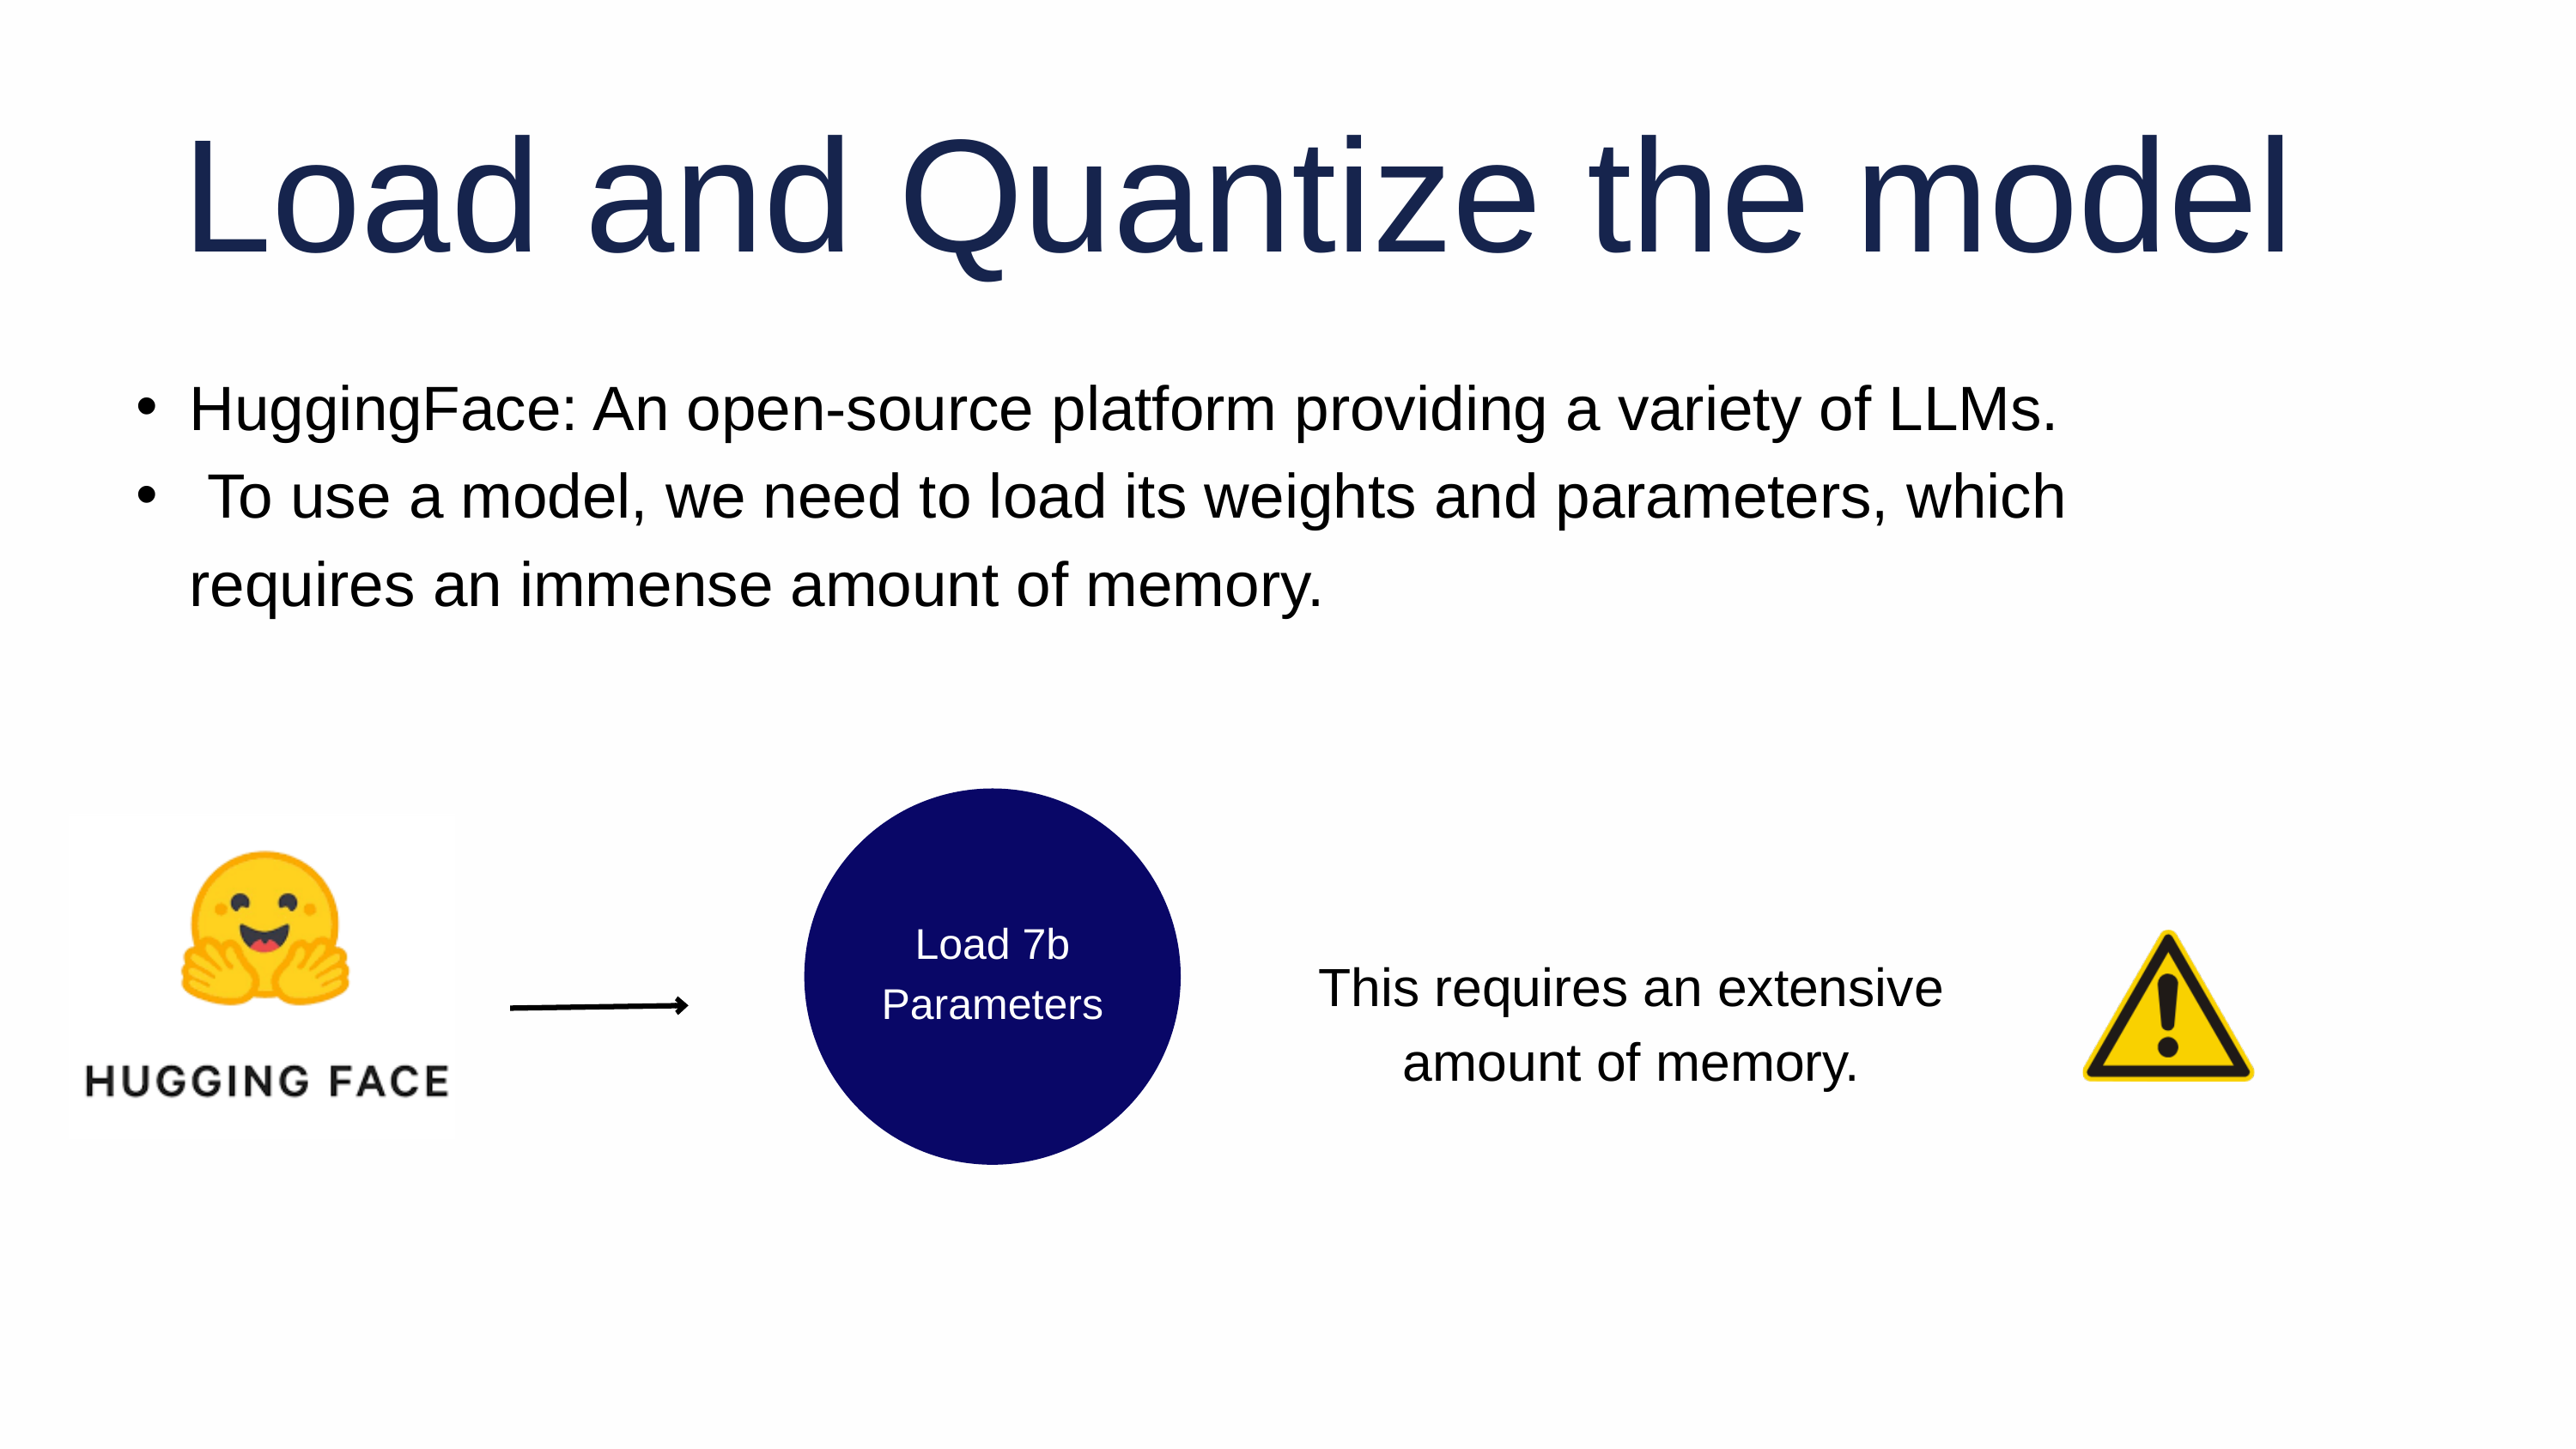

Load and Quantize the model
HuggingFace: An open-source platform providing a variety of LLMs.
 To use a model, we need to load its weights and parameters, which requires an immense amount of memory.

Load 7b Parameters

This requires an extensive amount of memory.